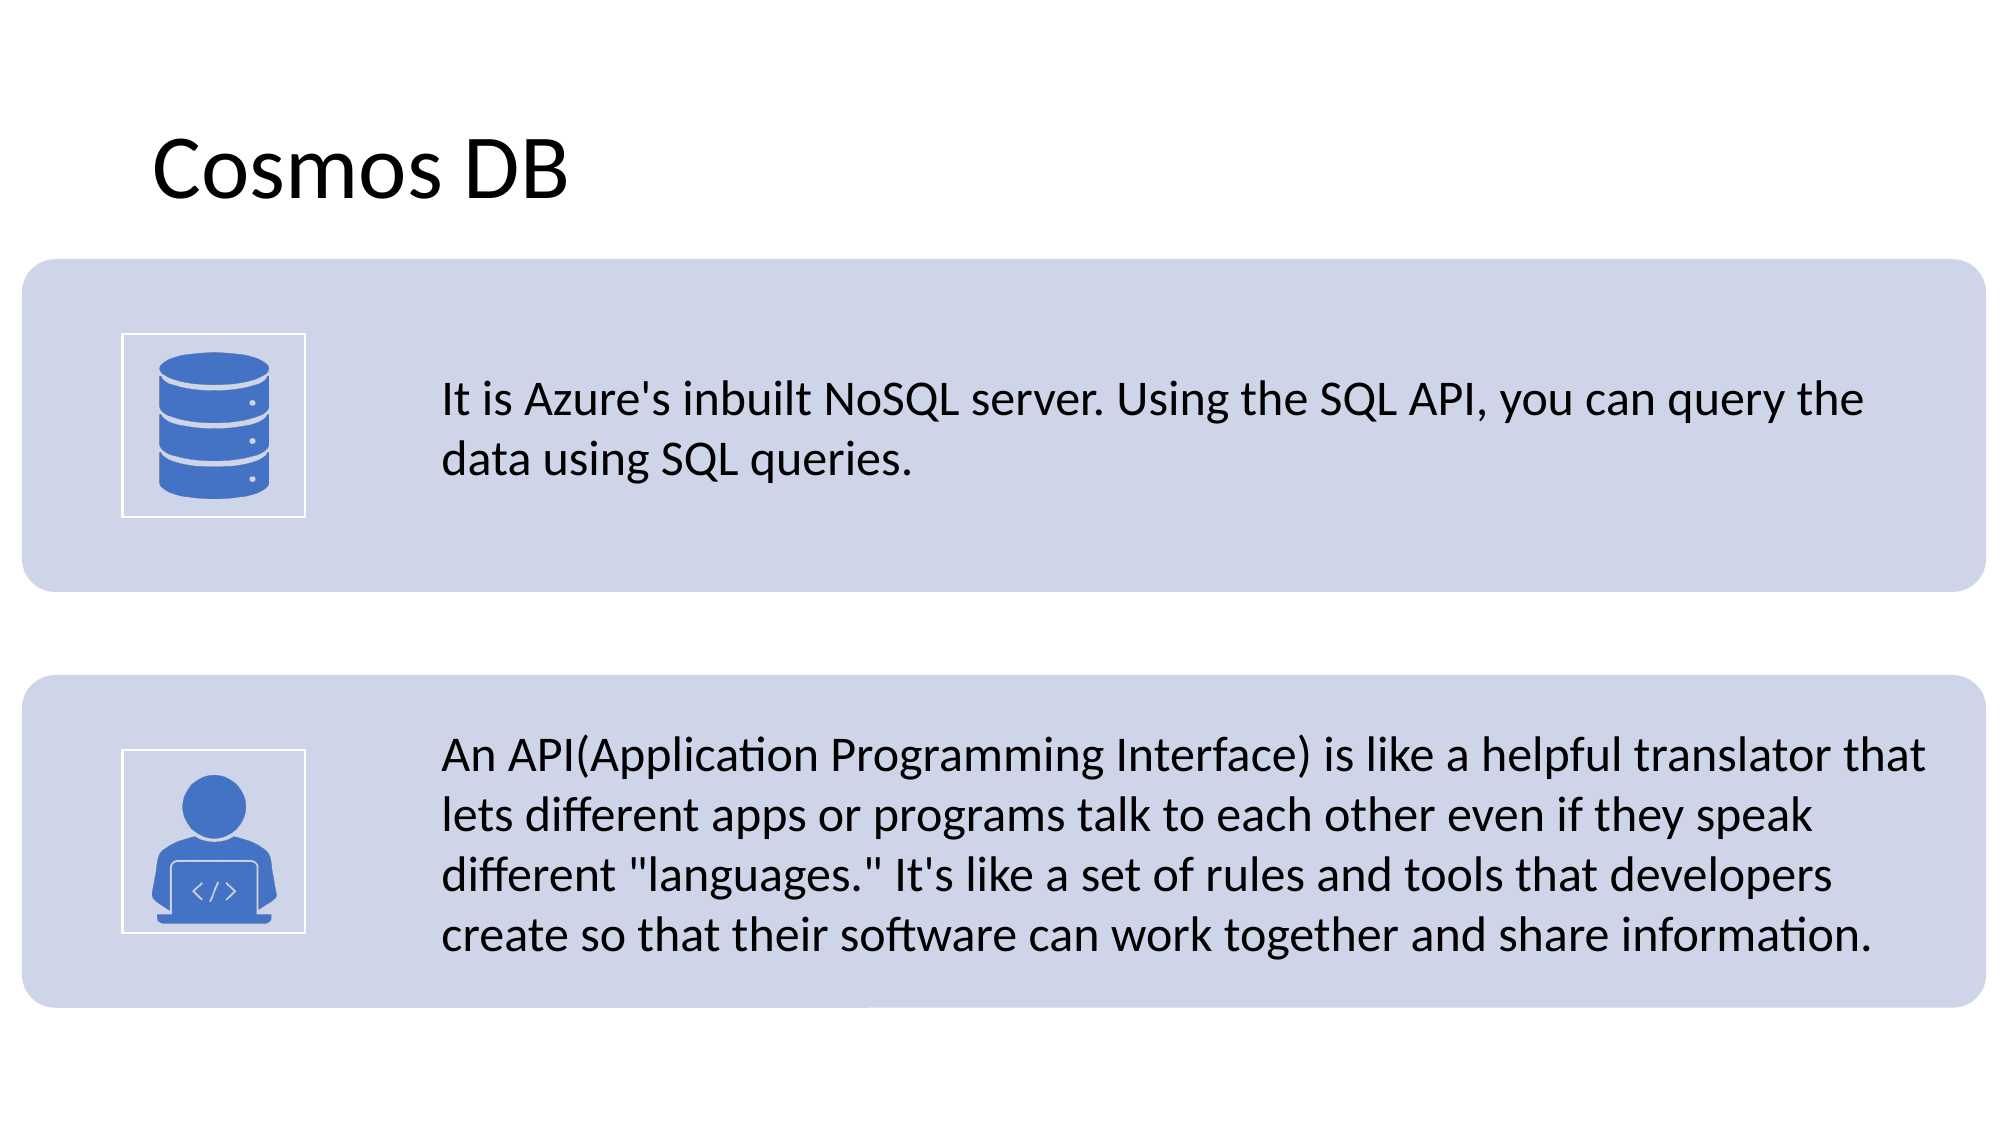

# Cosmos DB
It is Azure's inbuilt NoSQL server. Using the SQL API, you can query the data using SQL queries.
An API(Application Programming Interface) is like a helpful translator that lets different apps or programs talk to each other even if they speak different "languages." It's like a set of rules and tools that developers create so that their software can work together and share information.